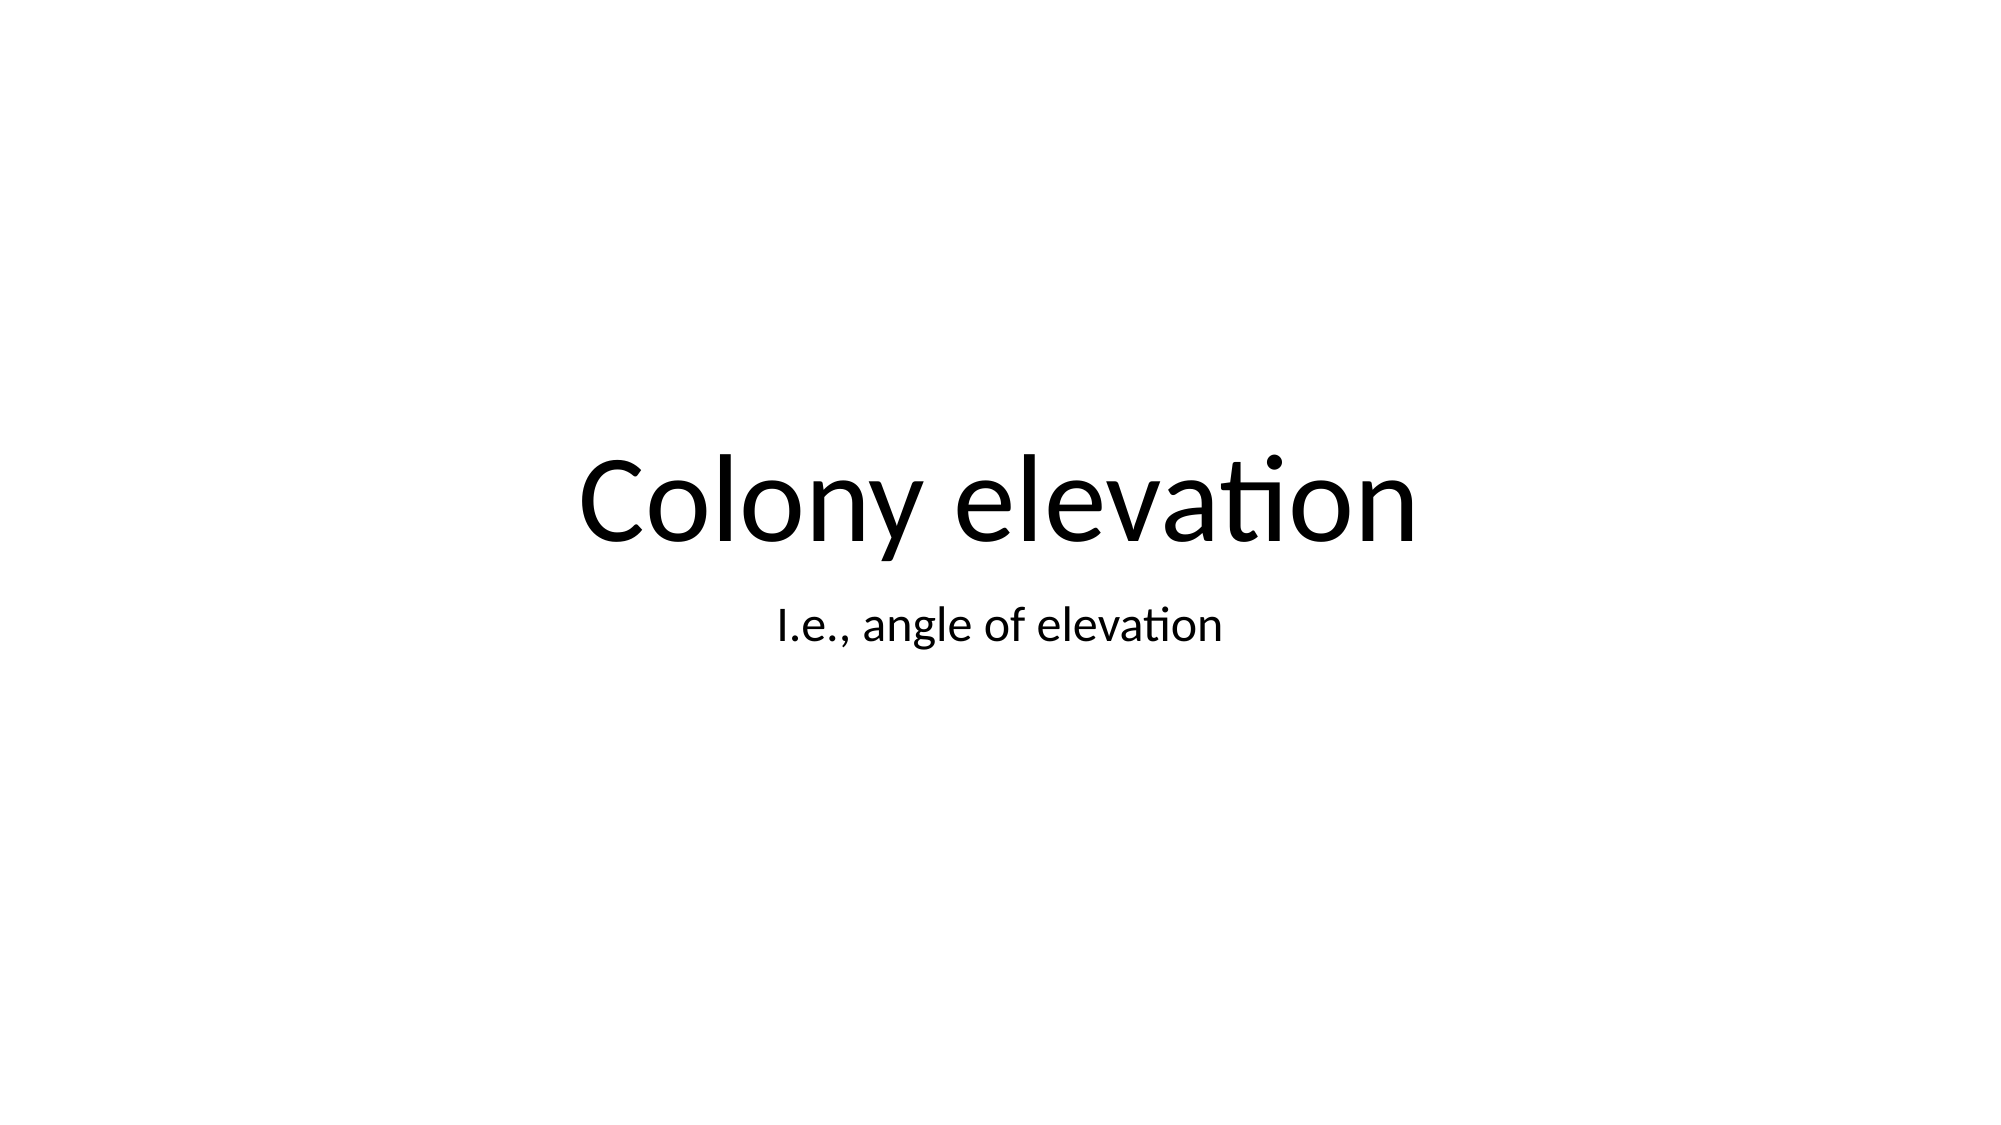

# Colony elevation
I.e., angle of elevation